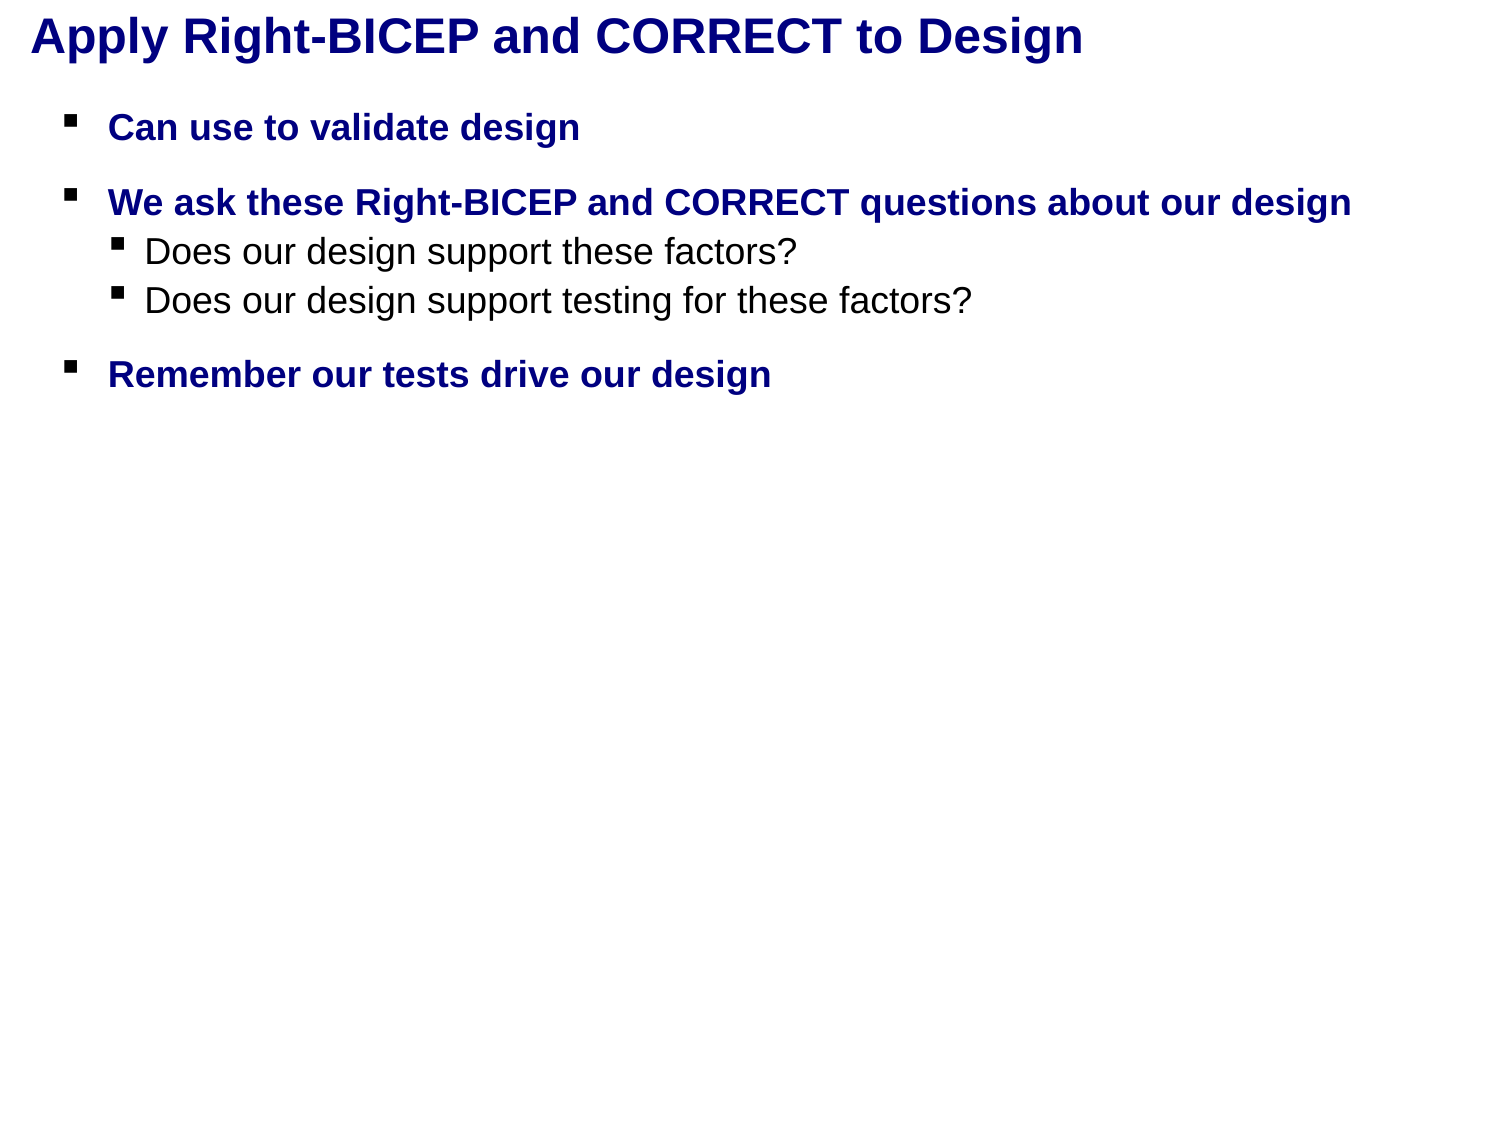

# Apply Right-BICEP and CORRECT to Design
Can use to validate design
We ask these Right-BICEP and CORRECT questions about our design
Does our design support these factors?
Does our design support testing for these factors?
Remember our tests drive our design